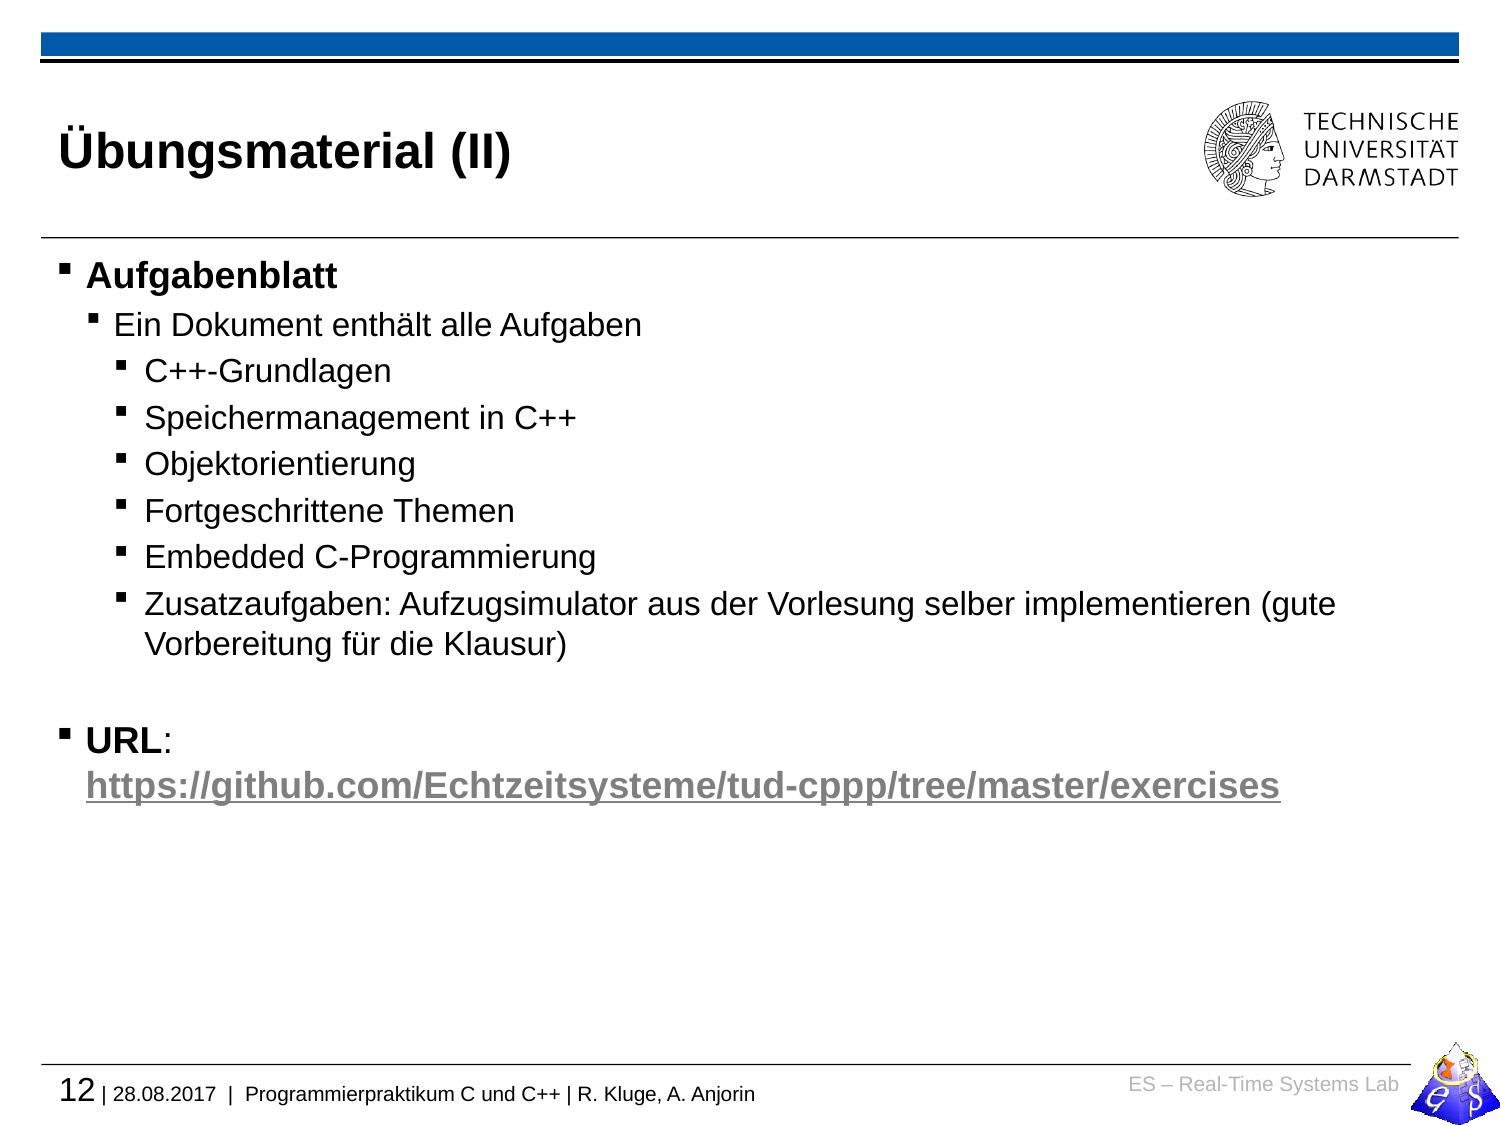

# Übungsmaterial (II)
Aufgabenblatt
Ein Dokument enthält alle Aufgaben
C++-Grundlagen
Speichermanagement in C++
Objektorientierung
Fortgeschrittene Themen
Embedded C-Programmierung
Zusatzaufgaben: Aufzugsimulator aus der Vorlesung selber implementieren (gute Vorbereitung für die Klausur)

URL:
https://github.com/Echtzeitsysteme/tud-cppp/tree/master/exercises